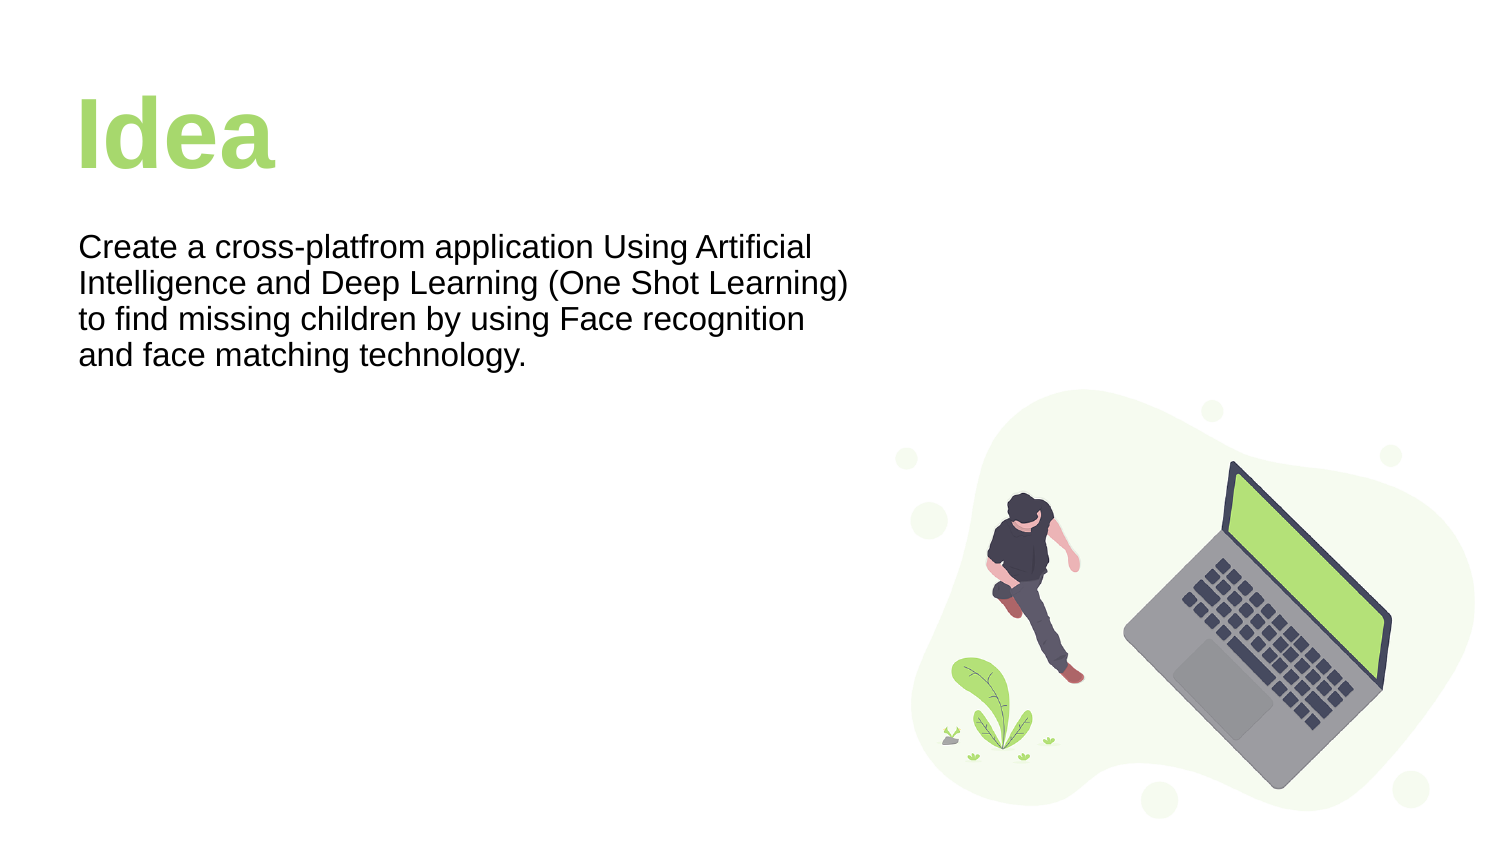

# Idea
Create a cross-platfrom application Using Artificial Intelligence and Deep Learning (One Shot Learning) to find missing children by using Face recognition and face matching technology.